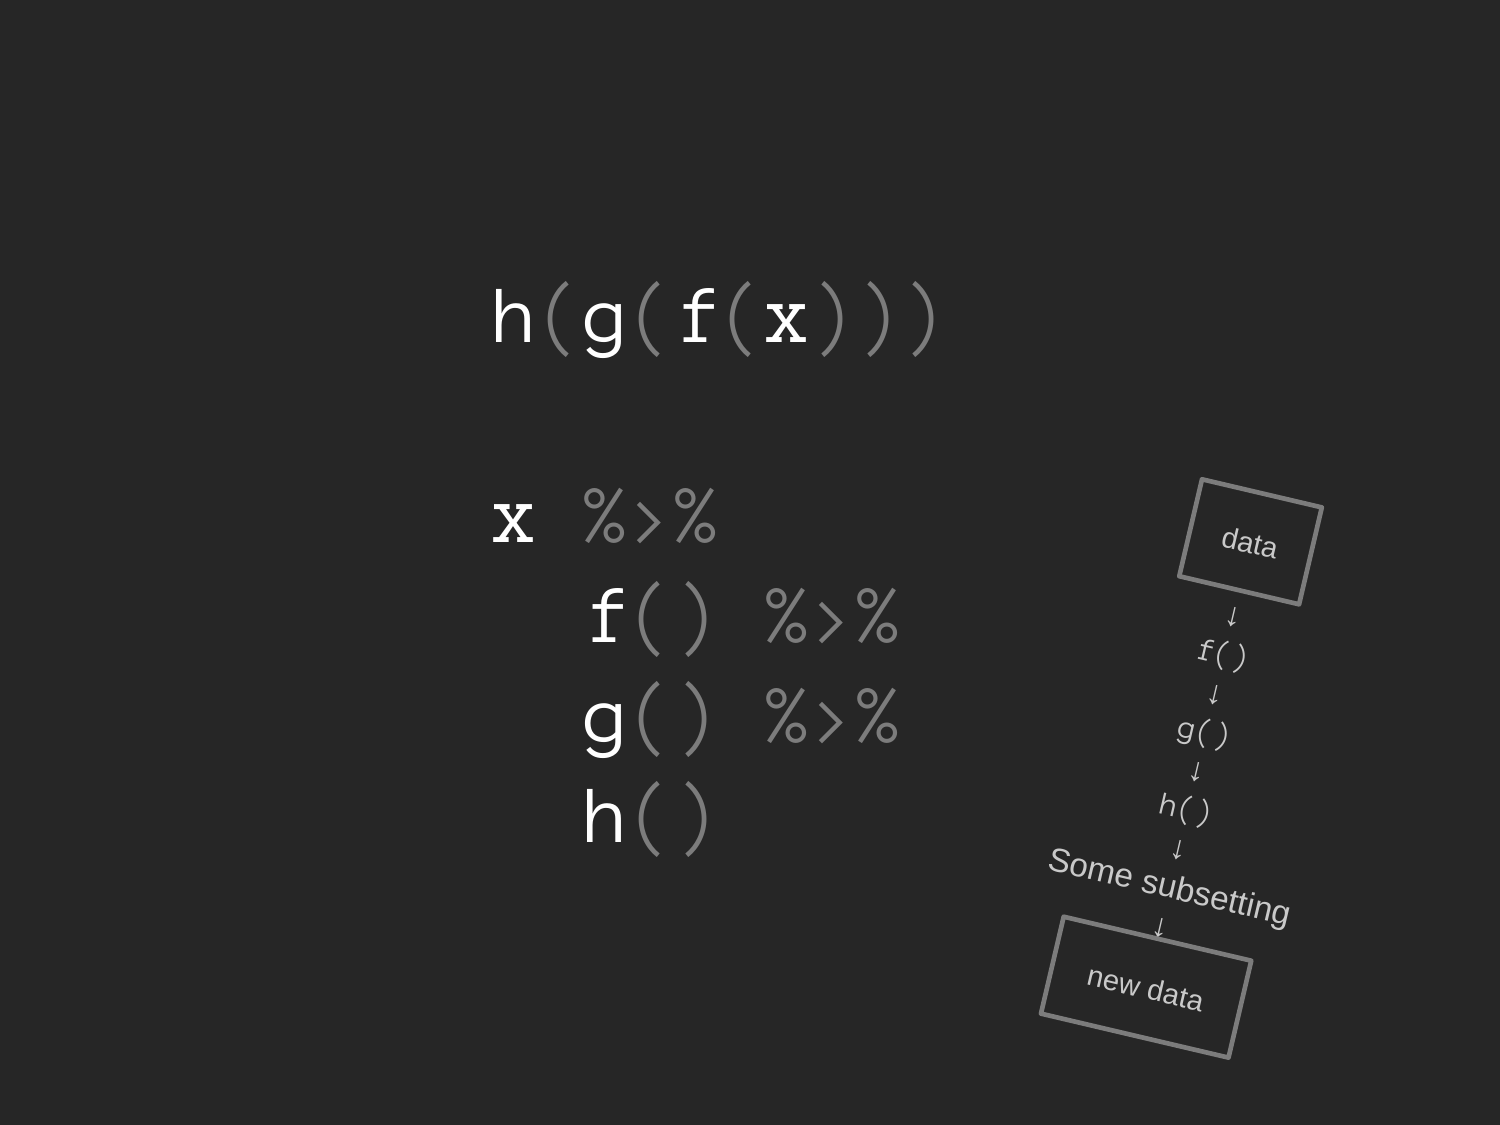

h(g(f(x)))

x %>%
  f() %>%
  g() %>%
  h()

data

↓
f()
↓
g()
↓
h()
↓
Some subsetting
↓

new data